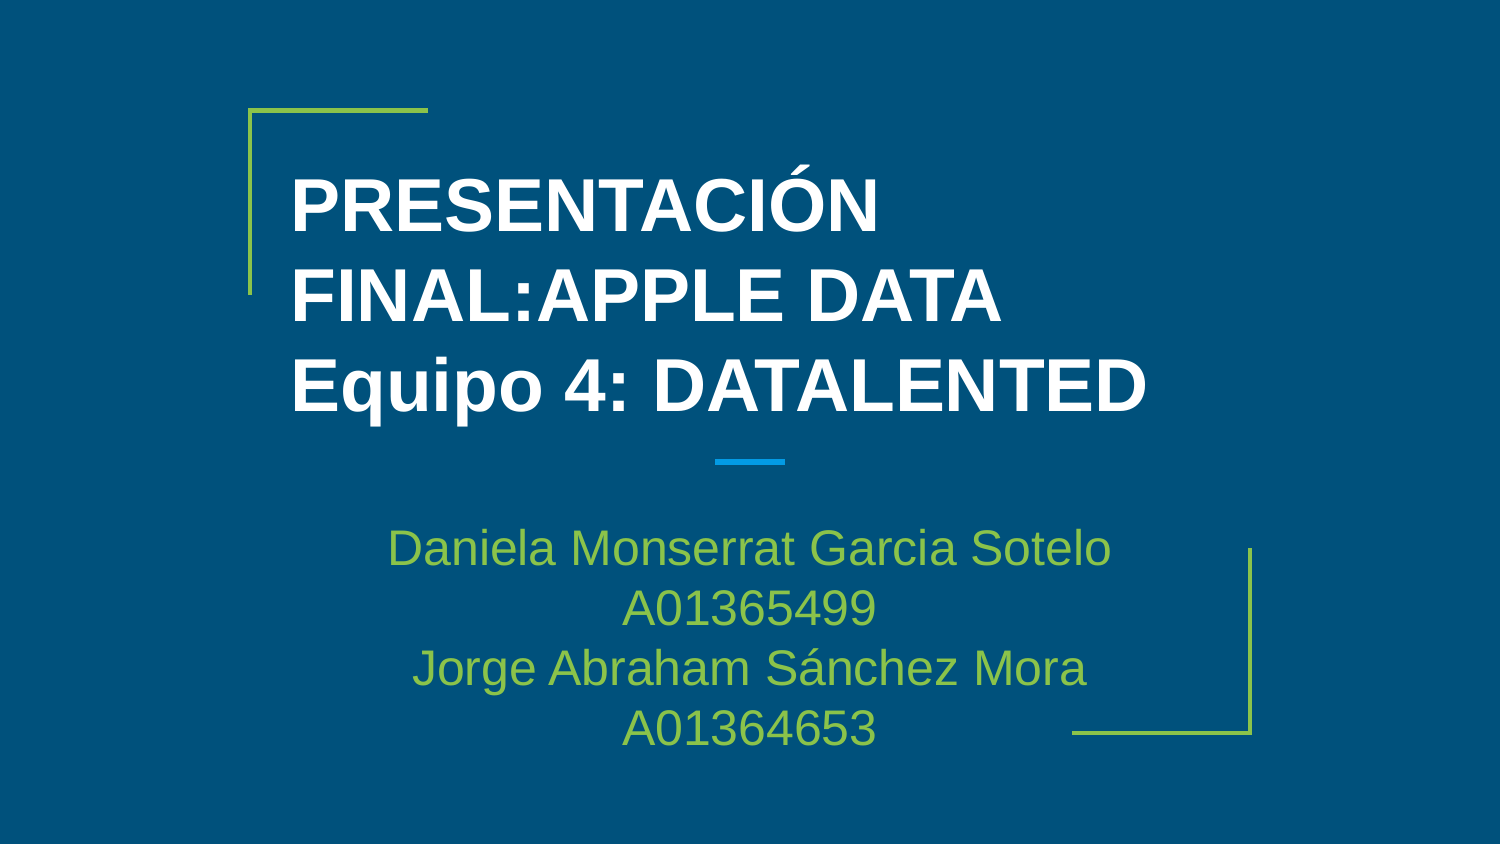

# PRESENTACIÓN FINAL:APPLE DATA
Equipo 4: DATALENTED

Daniela Monserrat Garcia Sotelo A01365499
Jorge Abraham Sánchez Mora A01364653